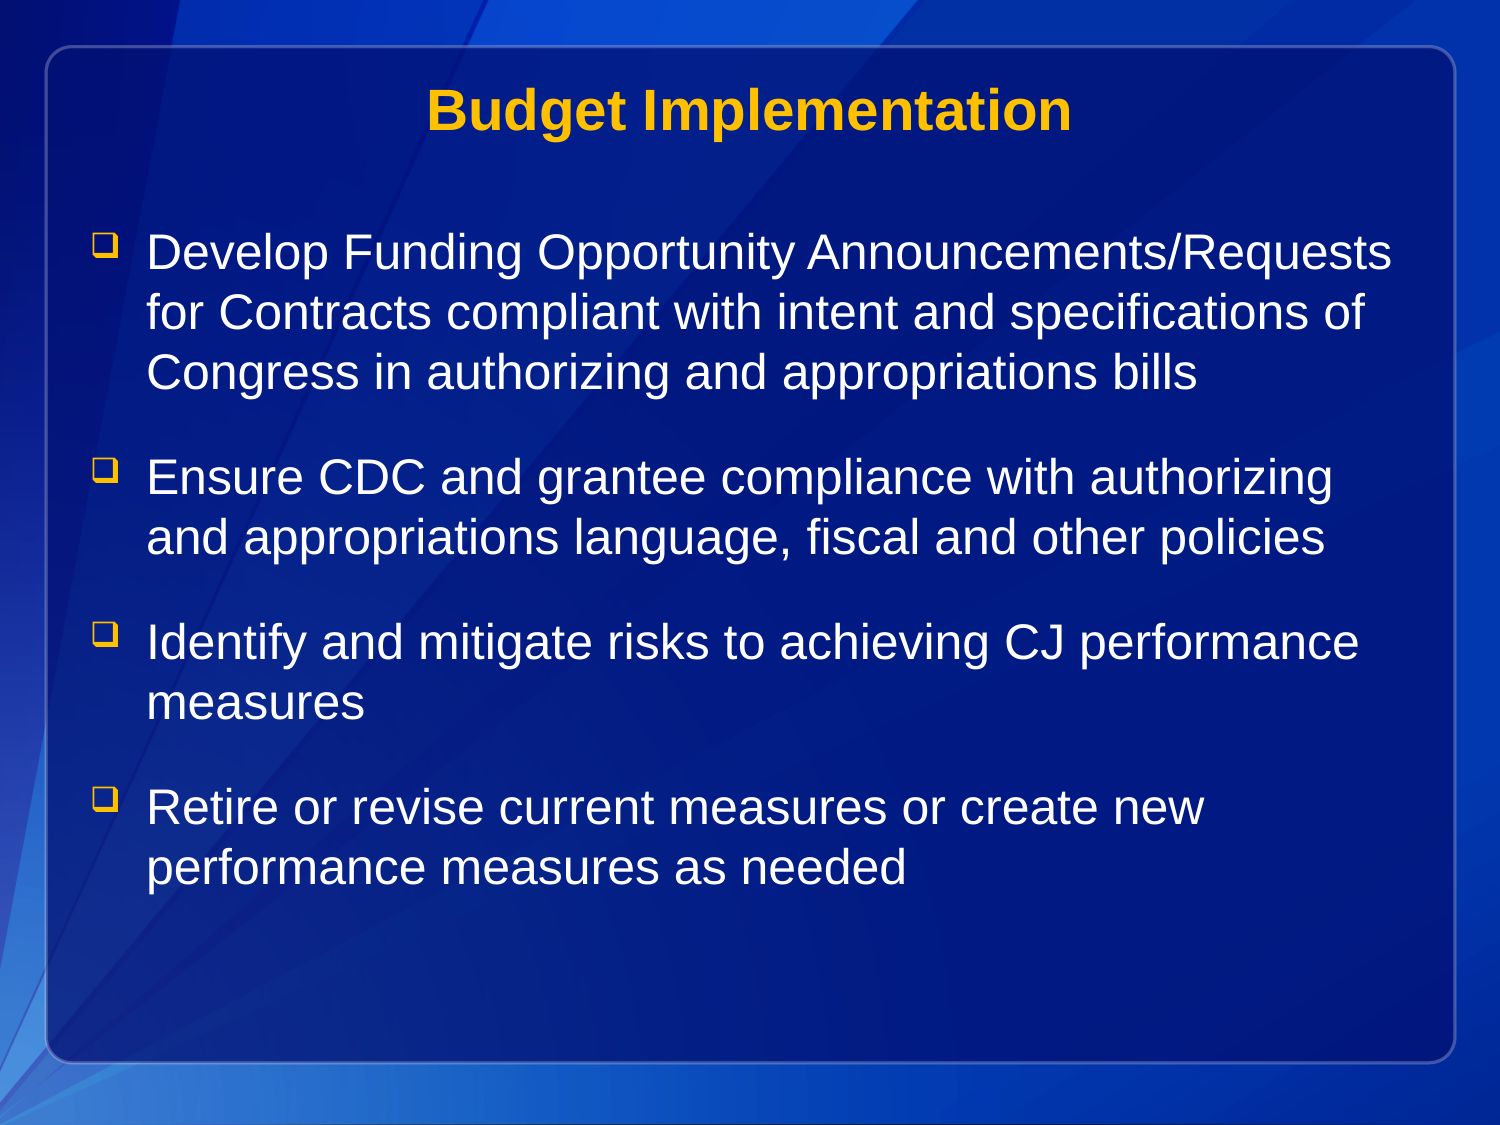

# Budget Implementation
Develop Funding Opportunity Announcements/Requests for Contracts compliant with intent and specifications of Congress in authorizing and appropriations bills

Ensure CDC and grantee compliance with authorizing and appropriations language, fiscal and other policies

Identify and mitigate risks to achieving CJ performance measures

Retire or revise current measures or create new performance measures as needed